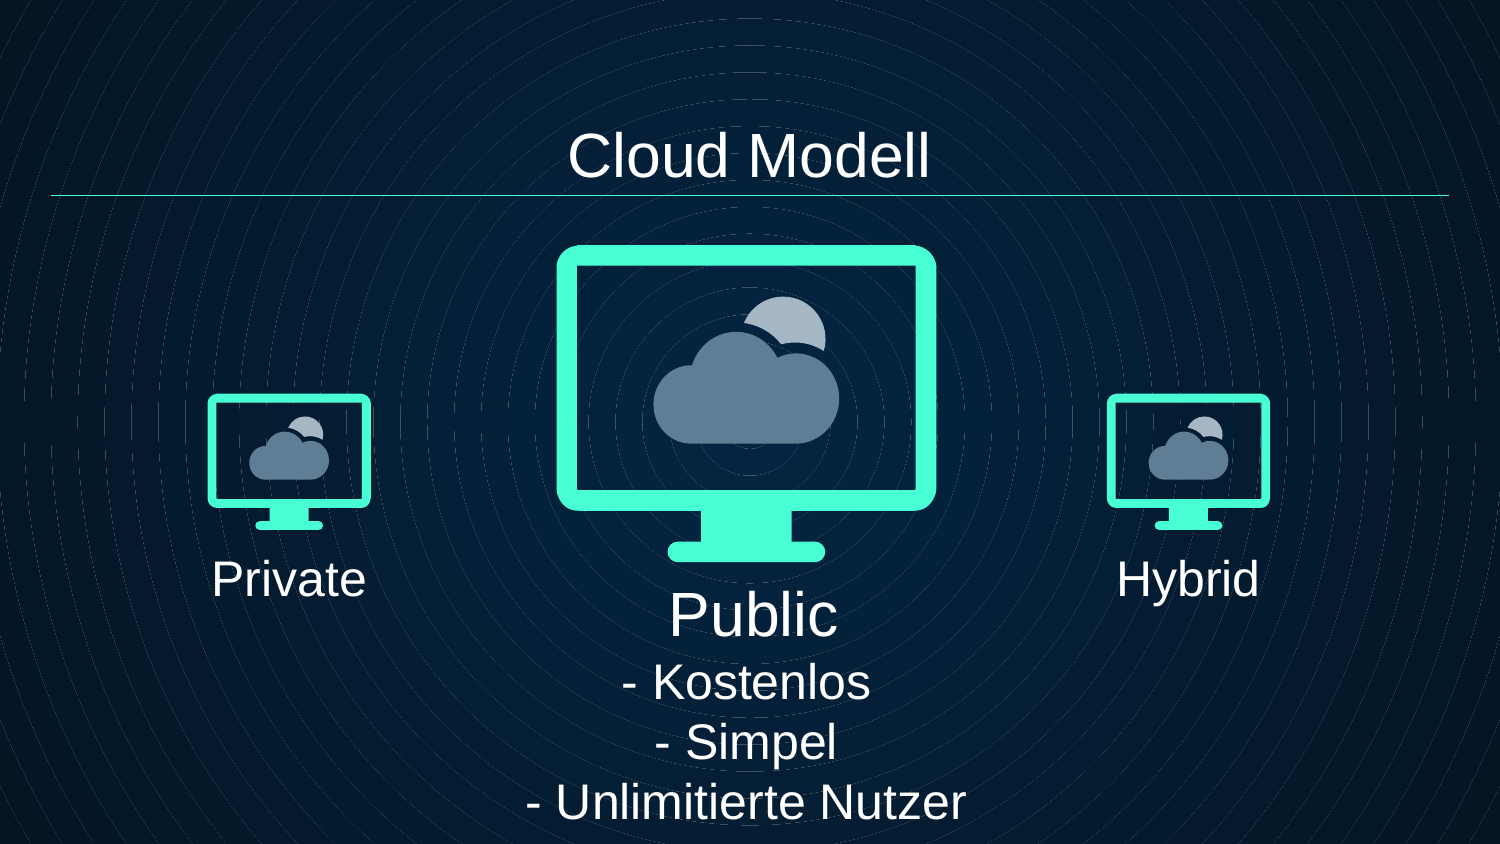

Cloud Modell

Public
# Private
Hybrid
- Kostenlos
- Simpel
- Unlimitierte Nutzer